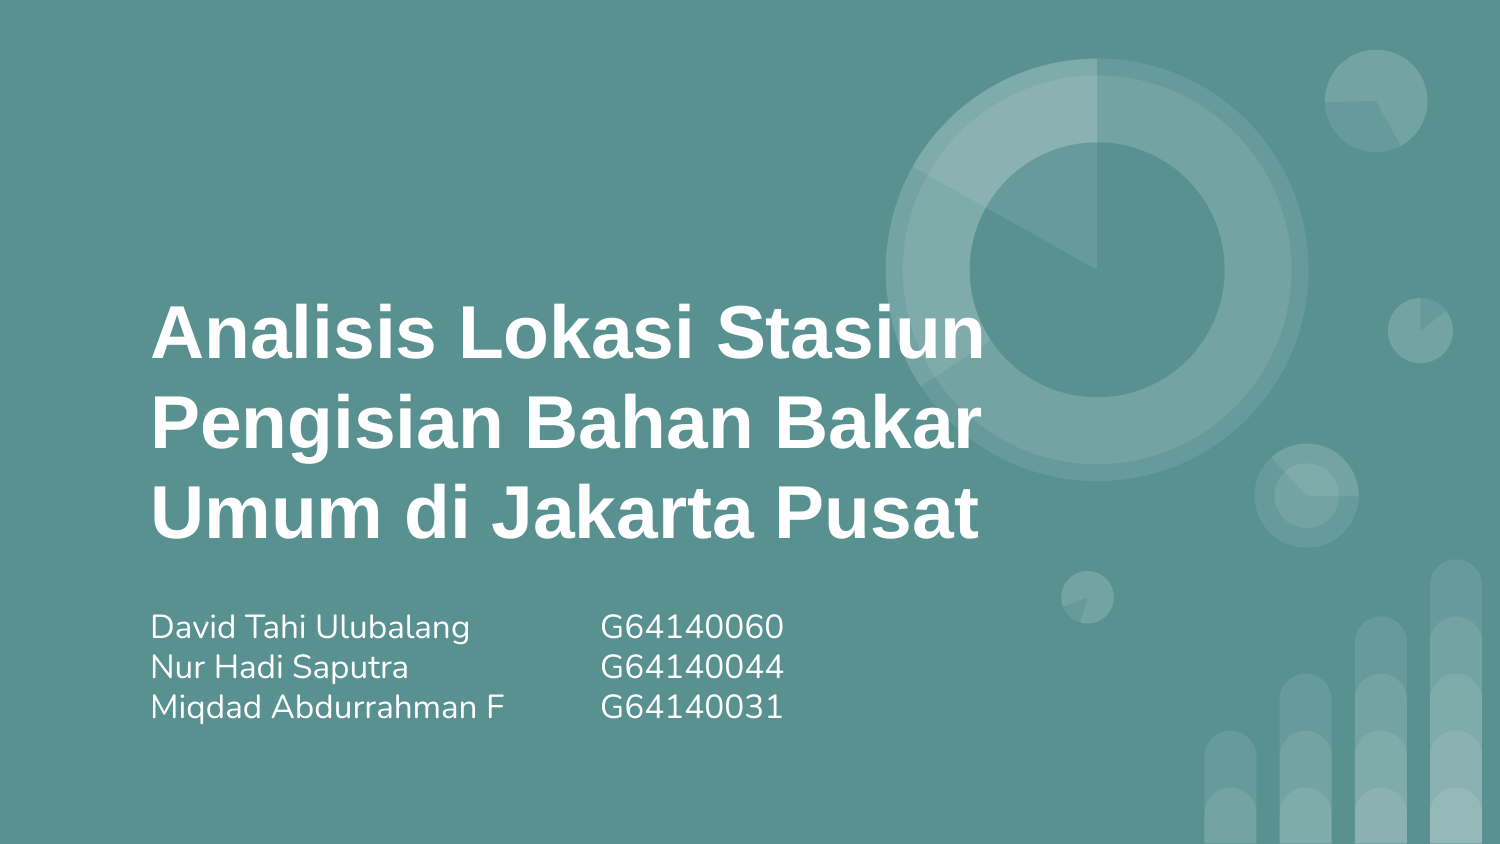

# Analisis Lokasi Stasiun Pengisian Bahan Bakar Umum di Jakarta Pusat
David Tahi Ulubalang	G64140060
Nur Hadi Saputra		G64140044
Miqdad Abdurrahman F	G64140031